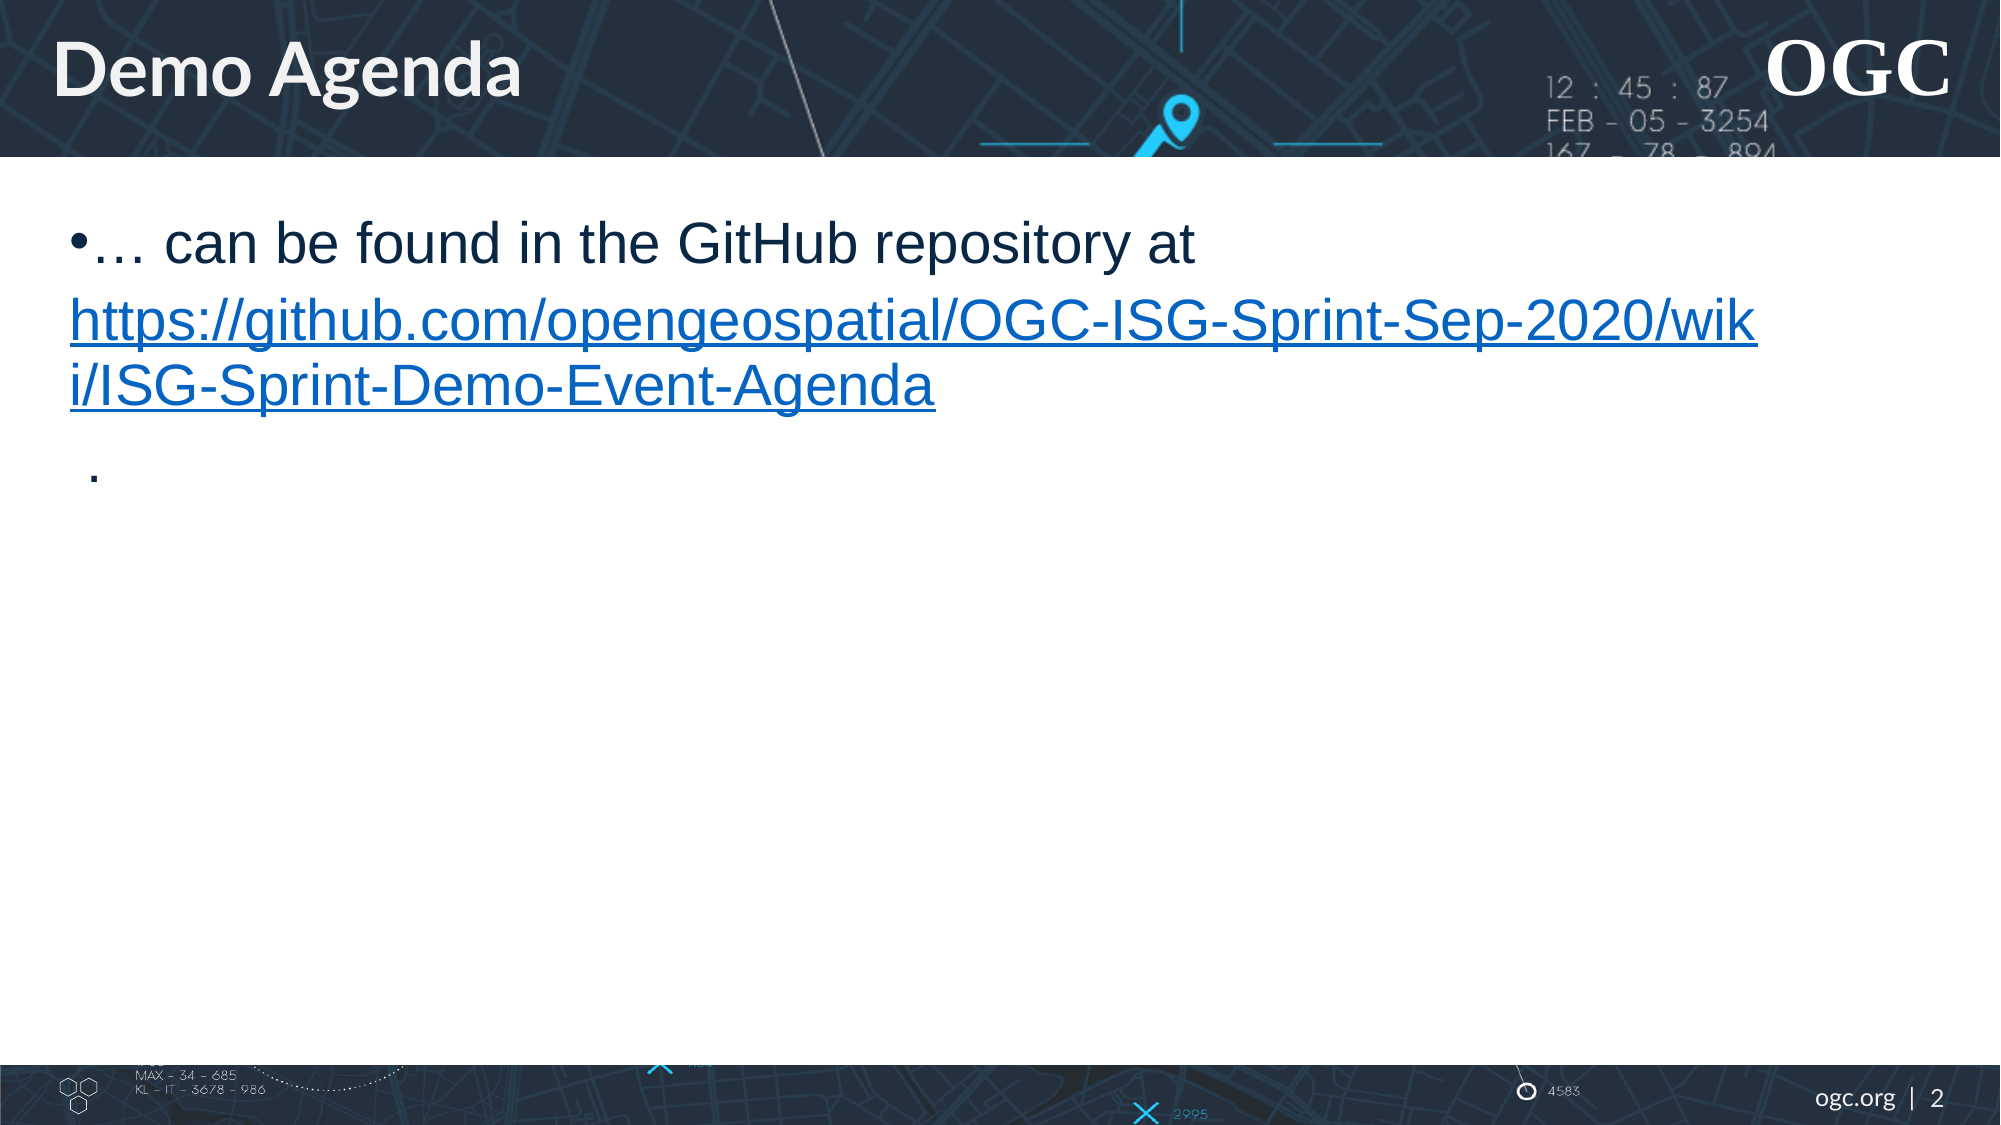

# Demo Agenda
… can be found in the GitHub repository at https://github.com/opengeospatial/OGC-ISG-Sprint-Sep-2020/wiki/ISG-Sprint-Demo-Event-Agenda .

2